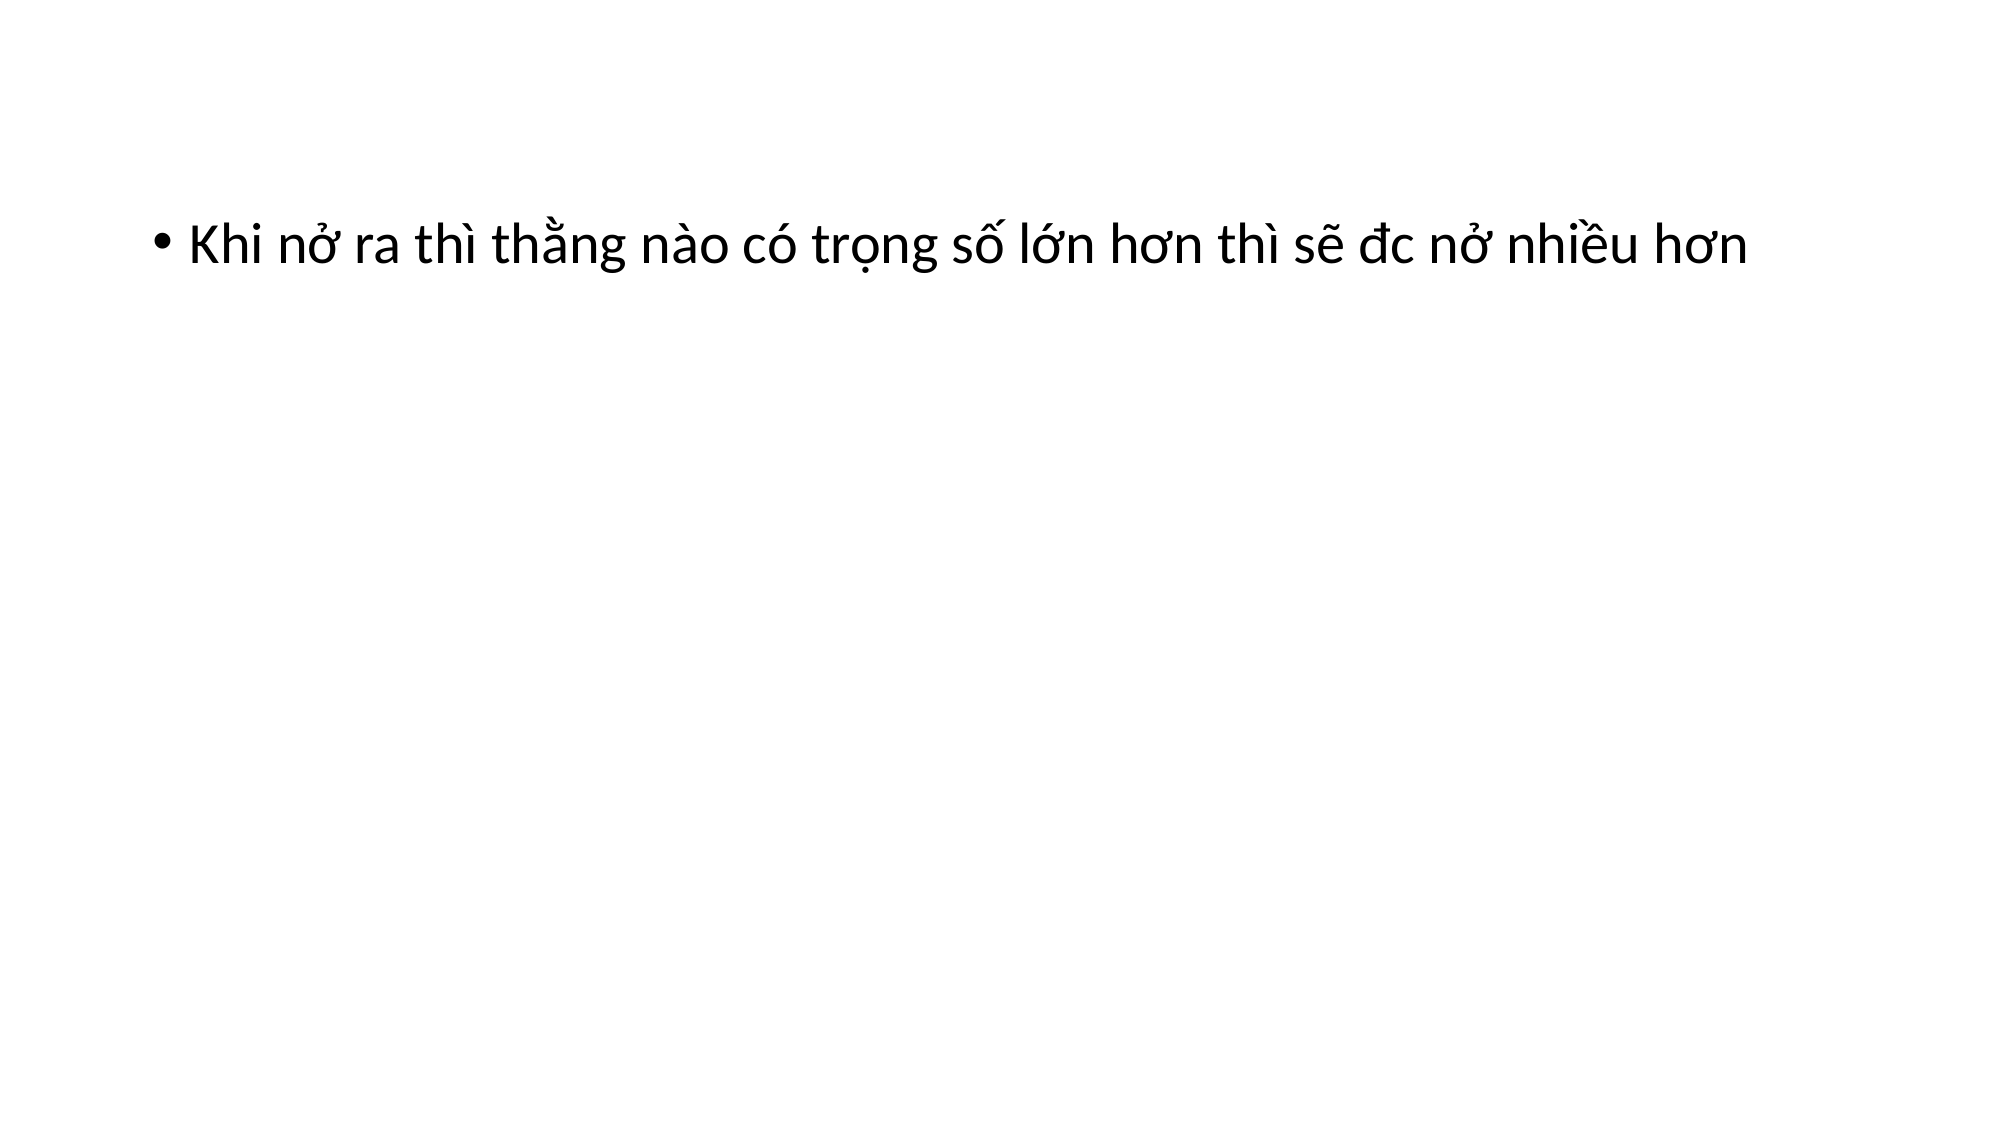

#
Khi nở ra thì thằng nào có trọng số lớn hơn thì sẽ đc nở nhiều hơn